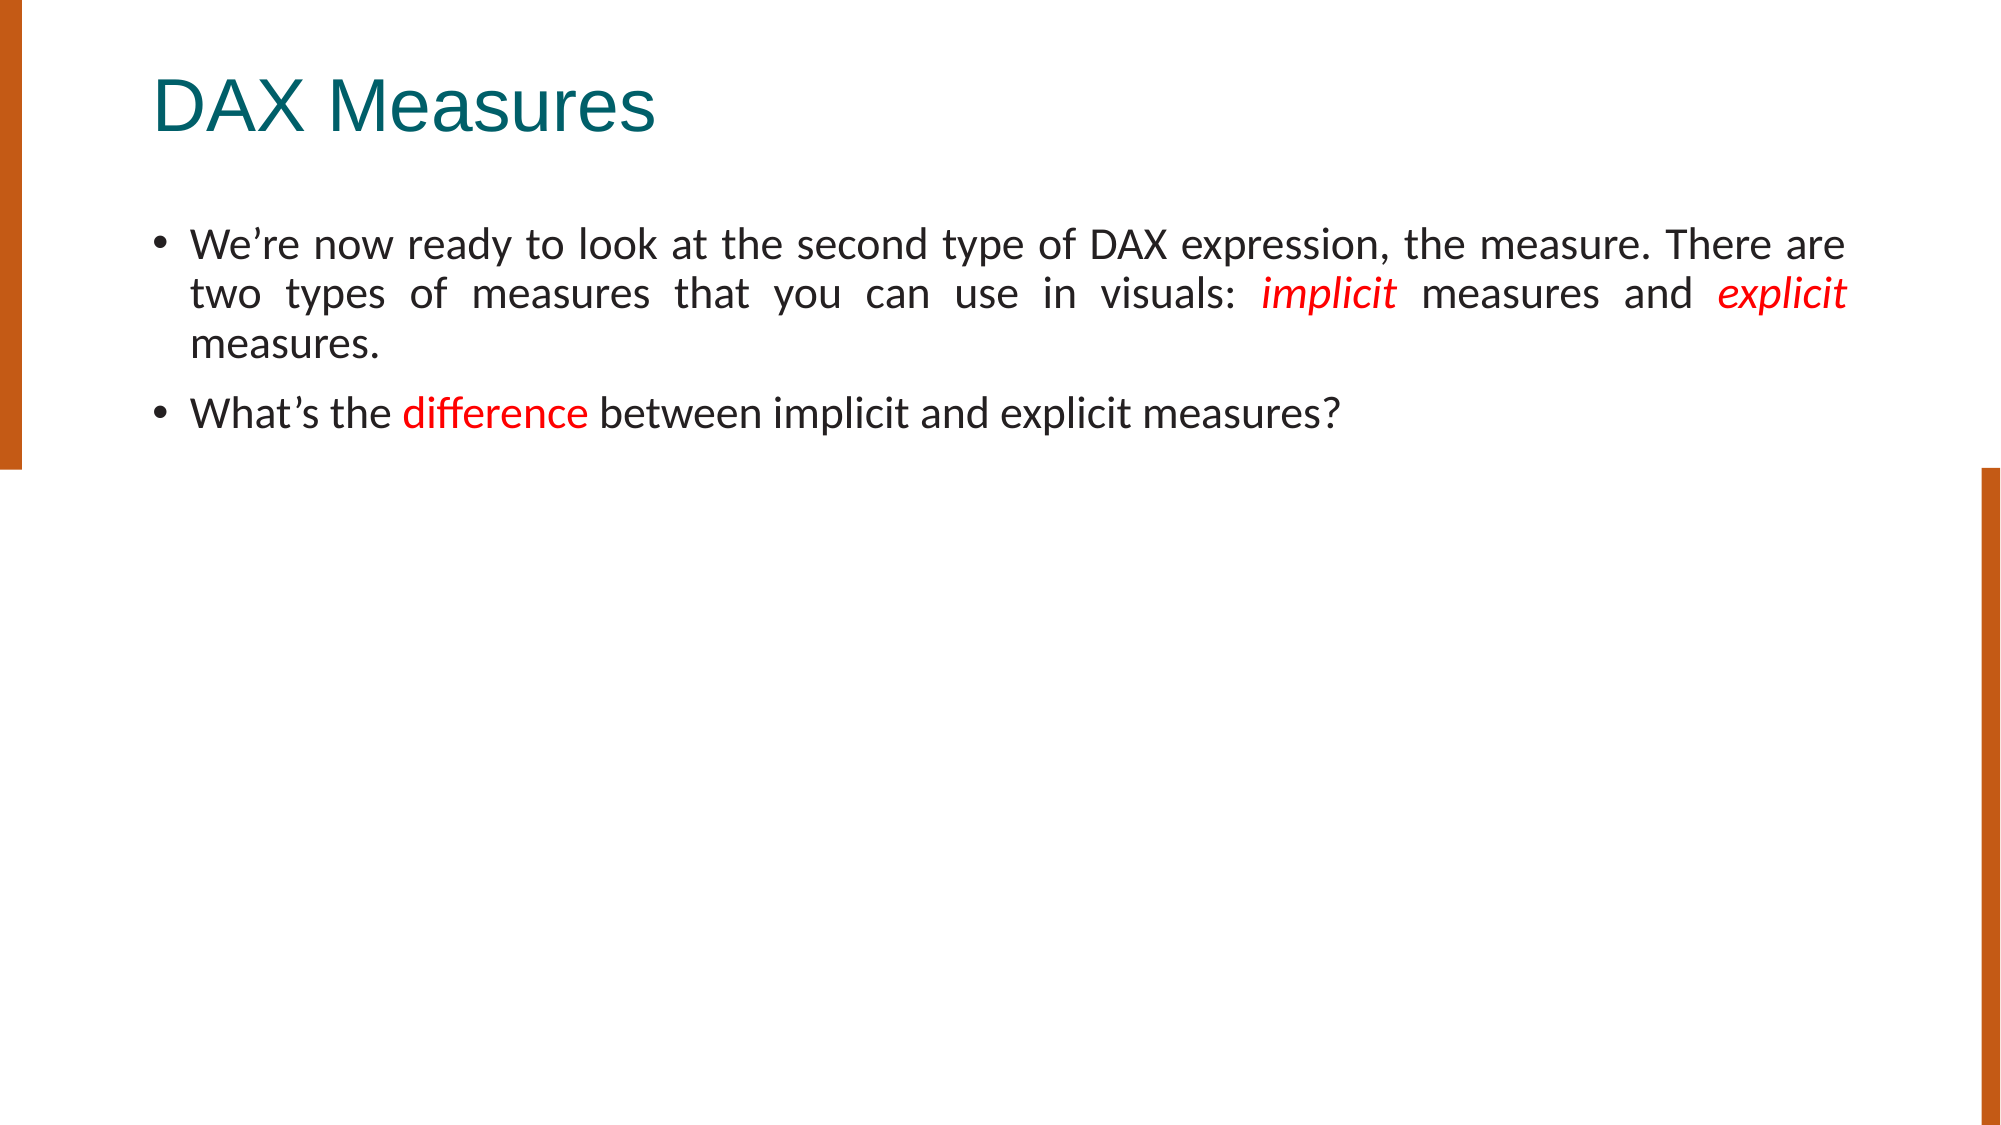

# DAX Measures
We’re now ready to look at the second type of DAX expression, the measure. There are two types of measures that you can use in visuals: implicit measures and explicit measures.
What’s the difference between implicit and explicit measures?